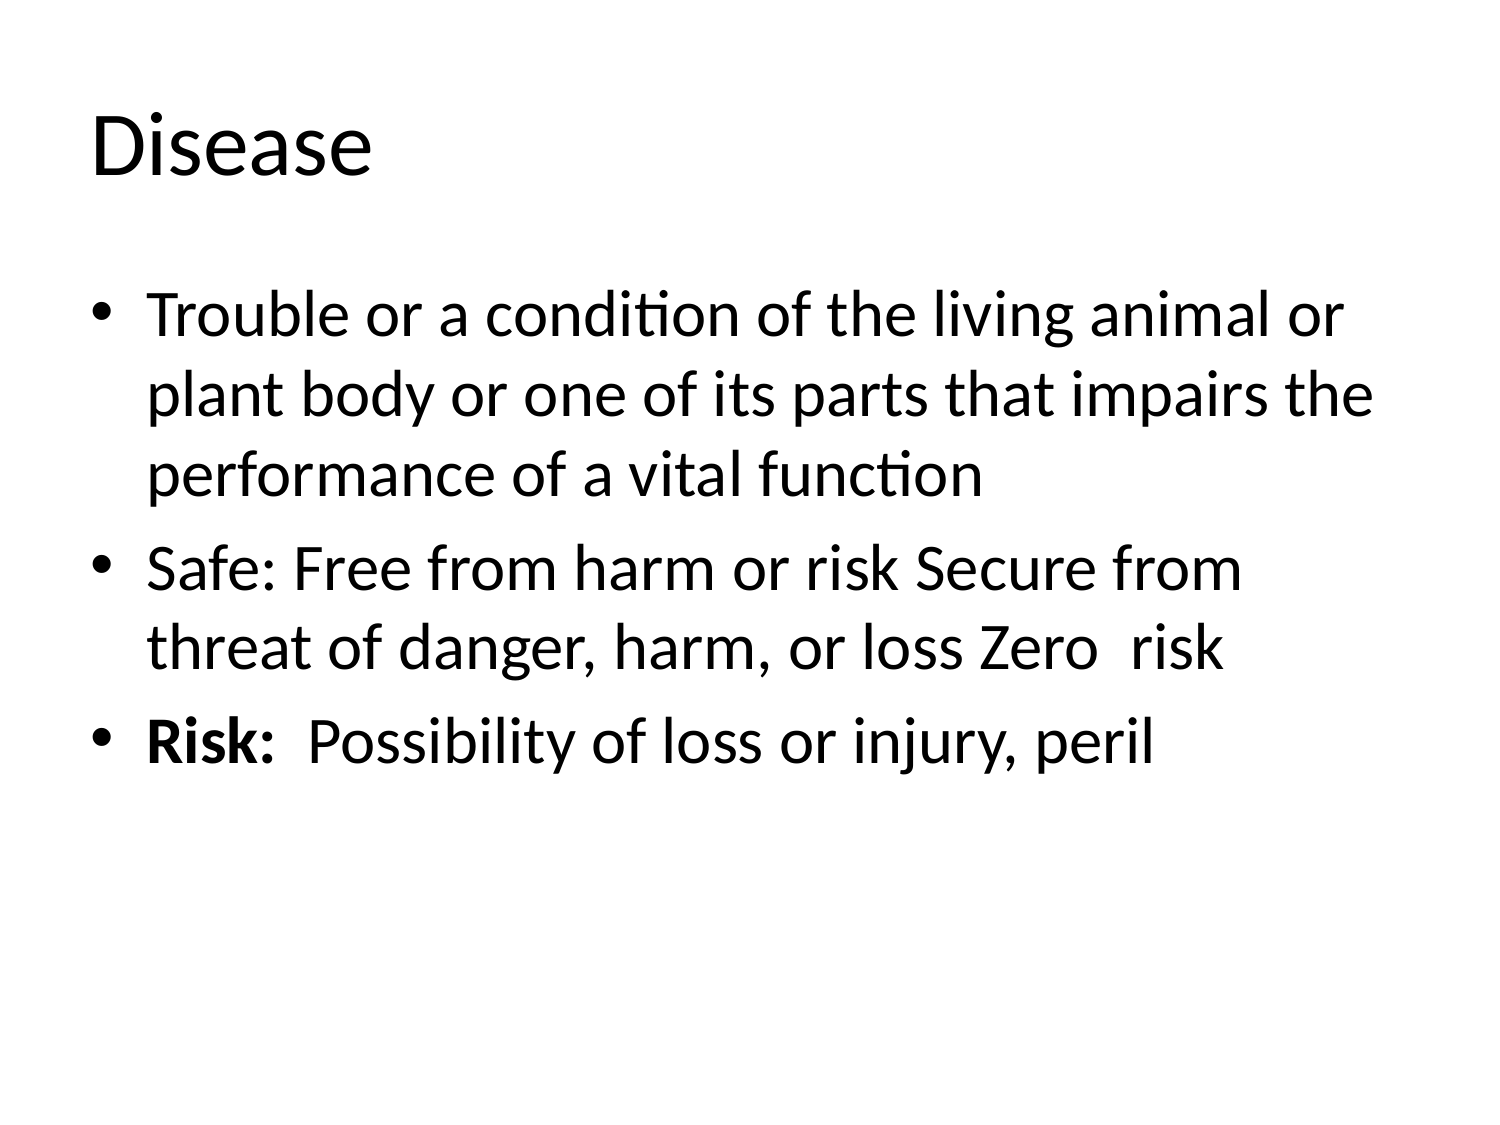

# Disease
Trouble or a condition of the living animal or plant body or one of its parts that impairs the performance of a vital function
Safe: Free from harm or risk Secure from threat of danger, harm, or loss Zero  risk
Risk:  Possibility of loss or injury, peril